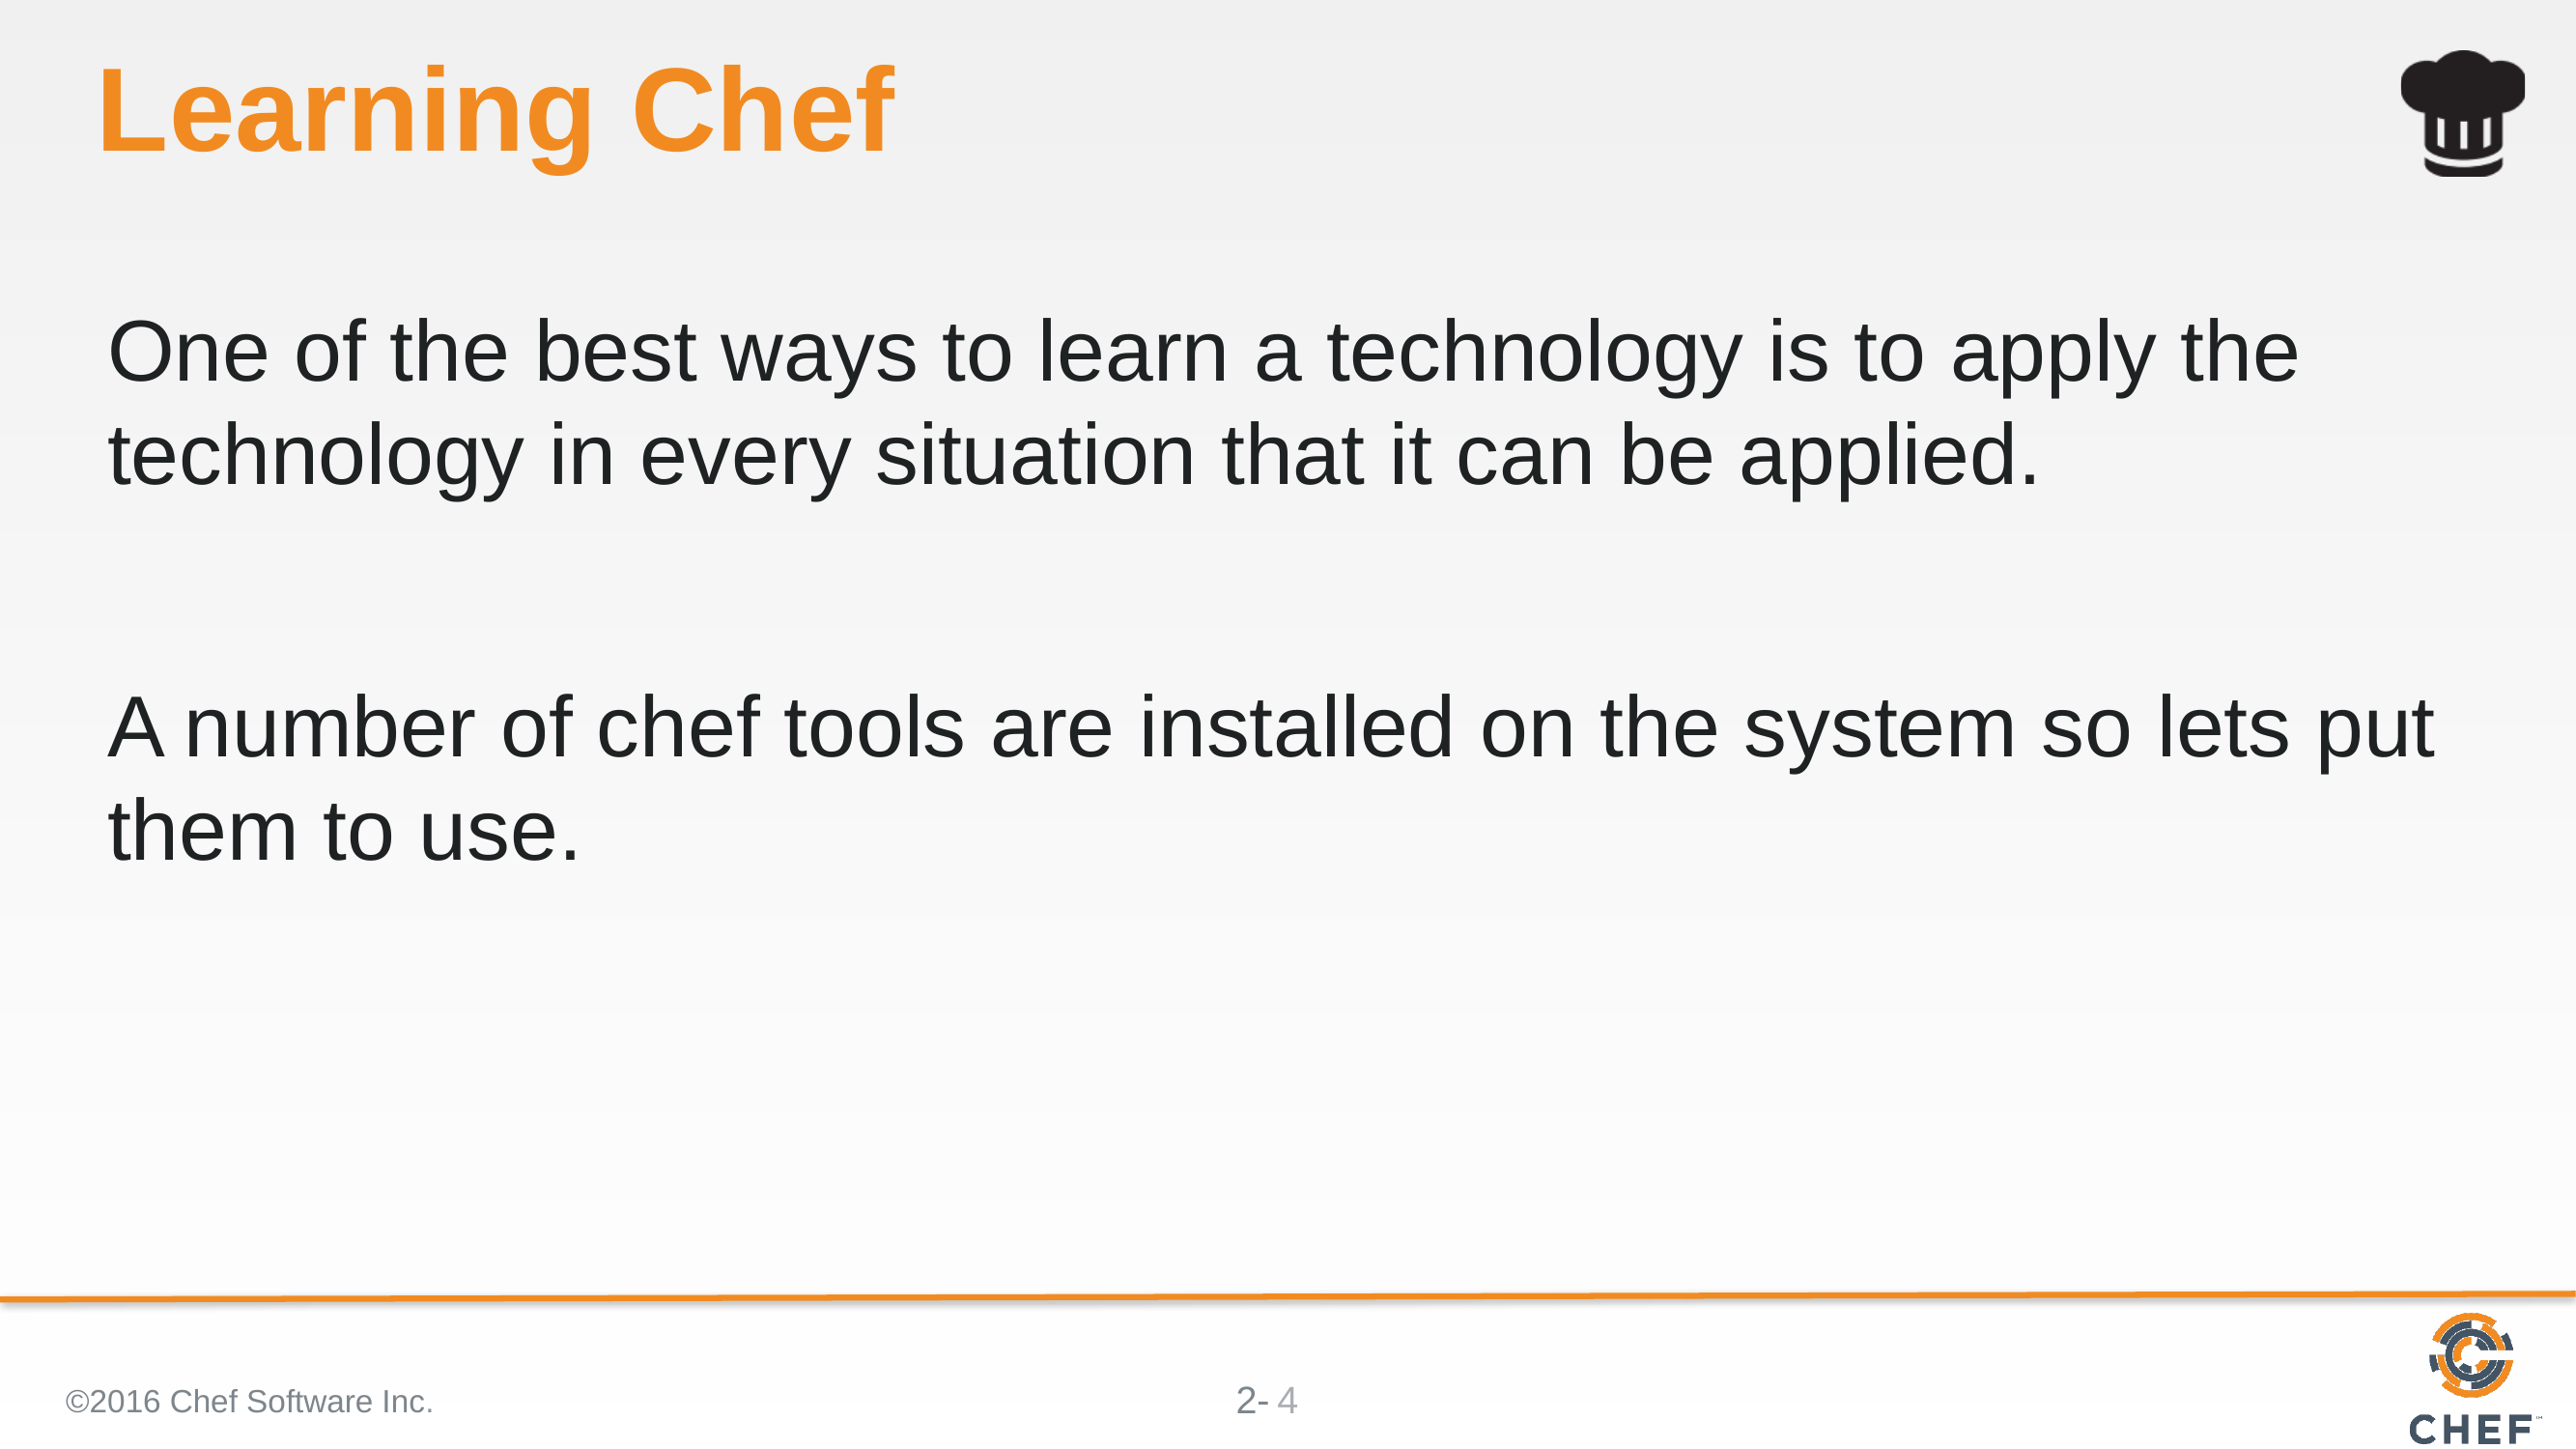

# Learning Chef
One of the best ways to learn a technology is to apply the technology in every situation that it can be applied.

A number of chef tools are installed on the system so lets put them to use.
©2016 Chef Software Inc.
4